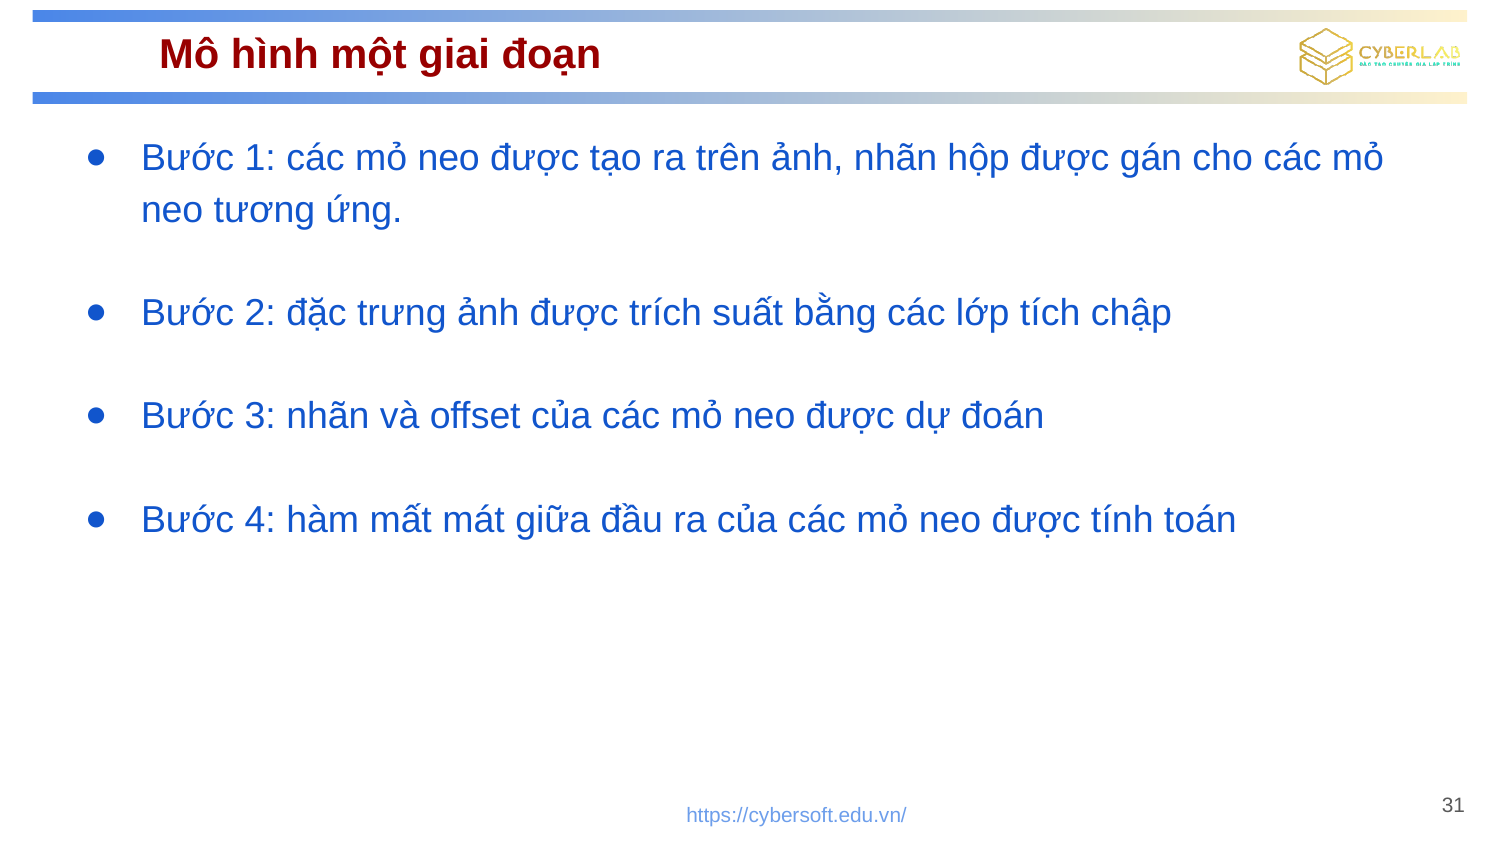

# Mô hình một giai đoạn
Bước 1: các mỏ neo được tạo ra trên ảnh, nhãn hộp được gán cho các mỏ neo tương ứng.

Bước 2: đặc trưng ảnh được trích suất bằng các lớp tích chập

Bước 3: nhãn và offset của các mỏ neo được dự đoán

Bước 4: hàm mất mát giữa đầu ra của các mỏ neo được tính toán
31